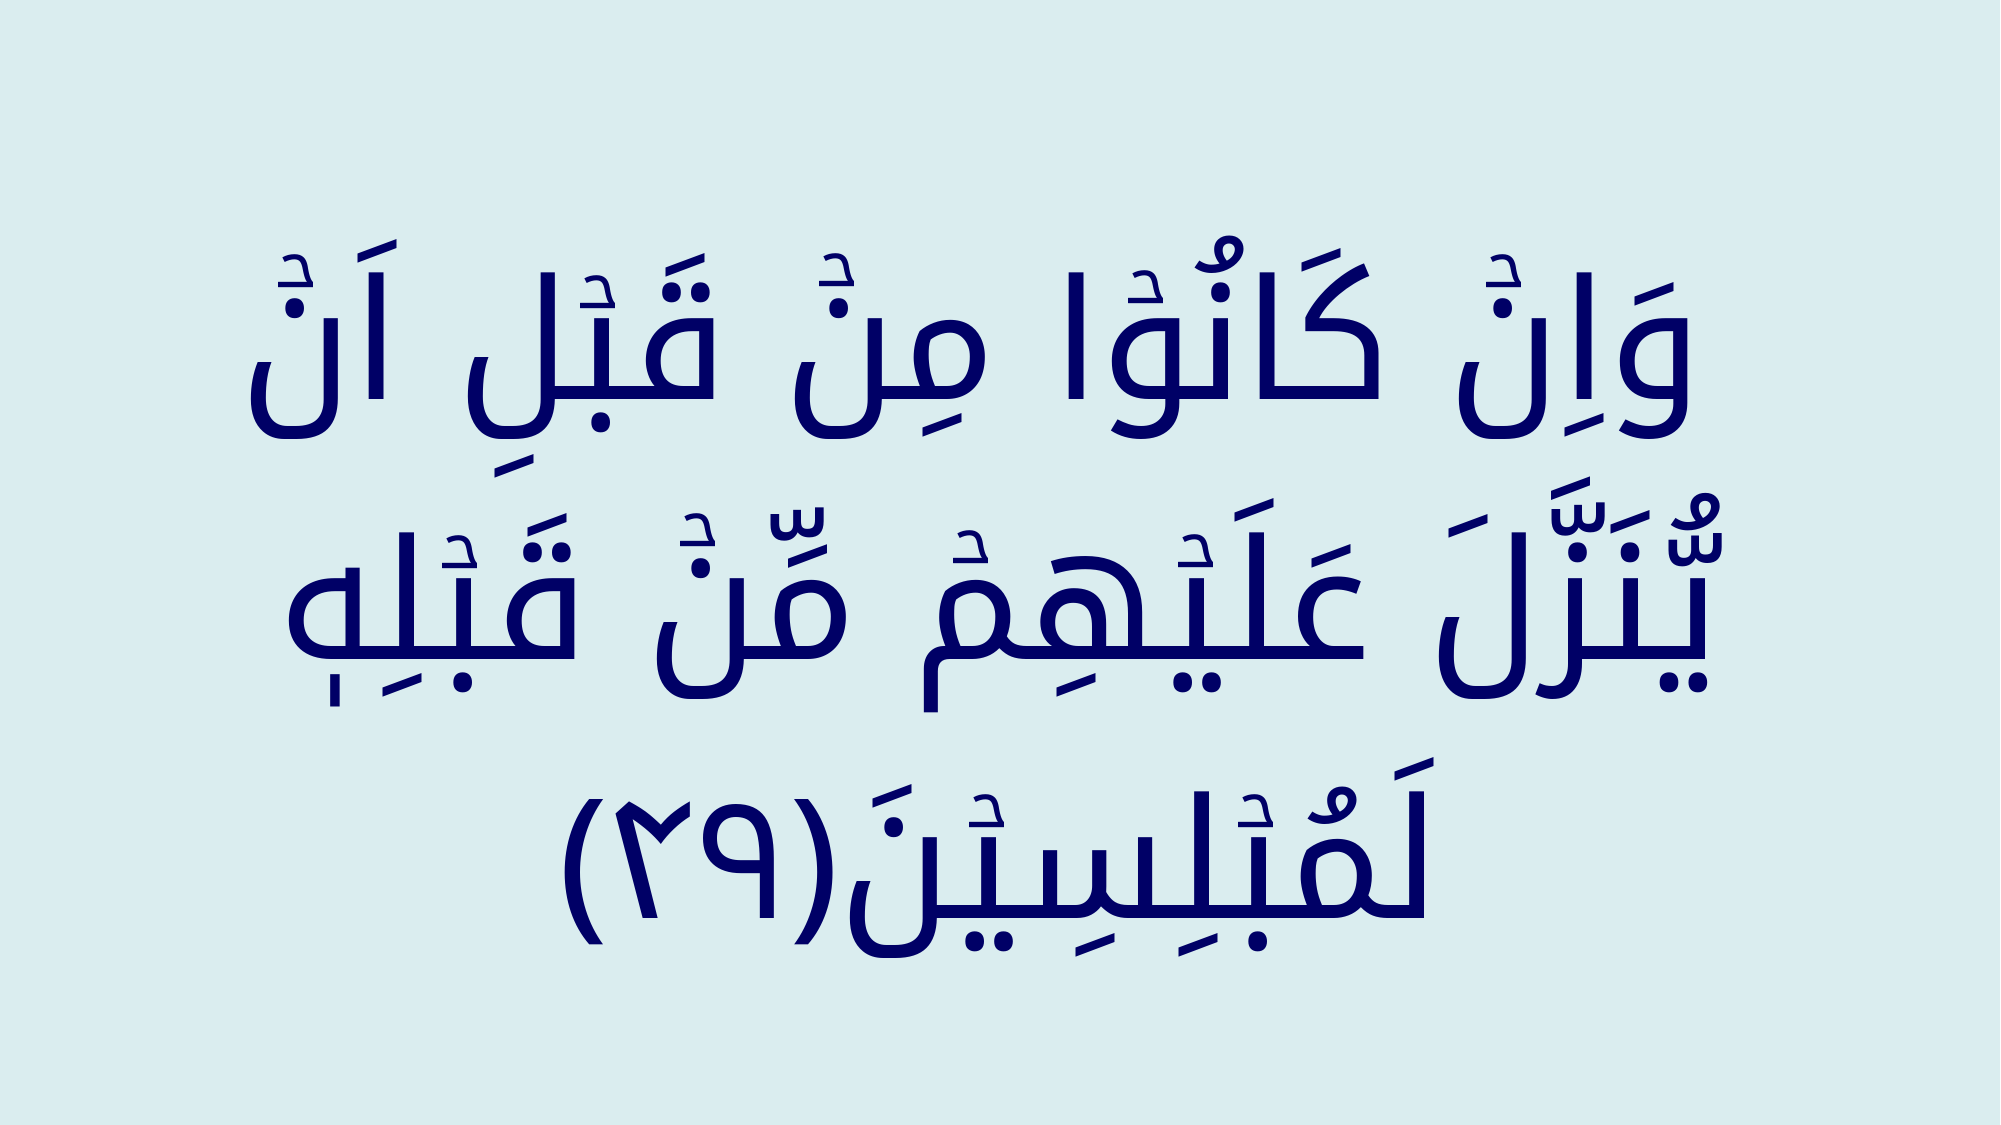

وَاِنۡ كَانُوۡا مِنۡ قَبۡلِ اَنۡ يُّنَزَّلَ عَلَيۡهِمۡ مِّنۡ قَبۡلِهٖ لَمُبۡلِسِيۡنَ‏﴿﻿۴۹﻿﴾